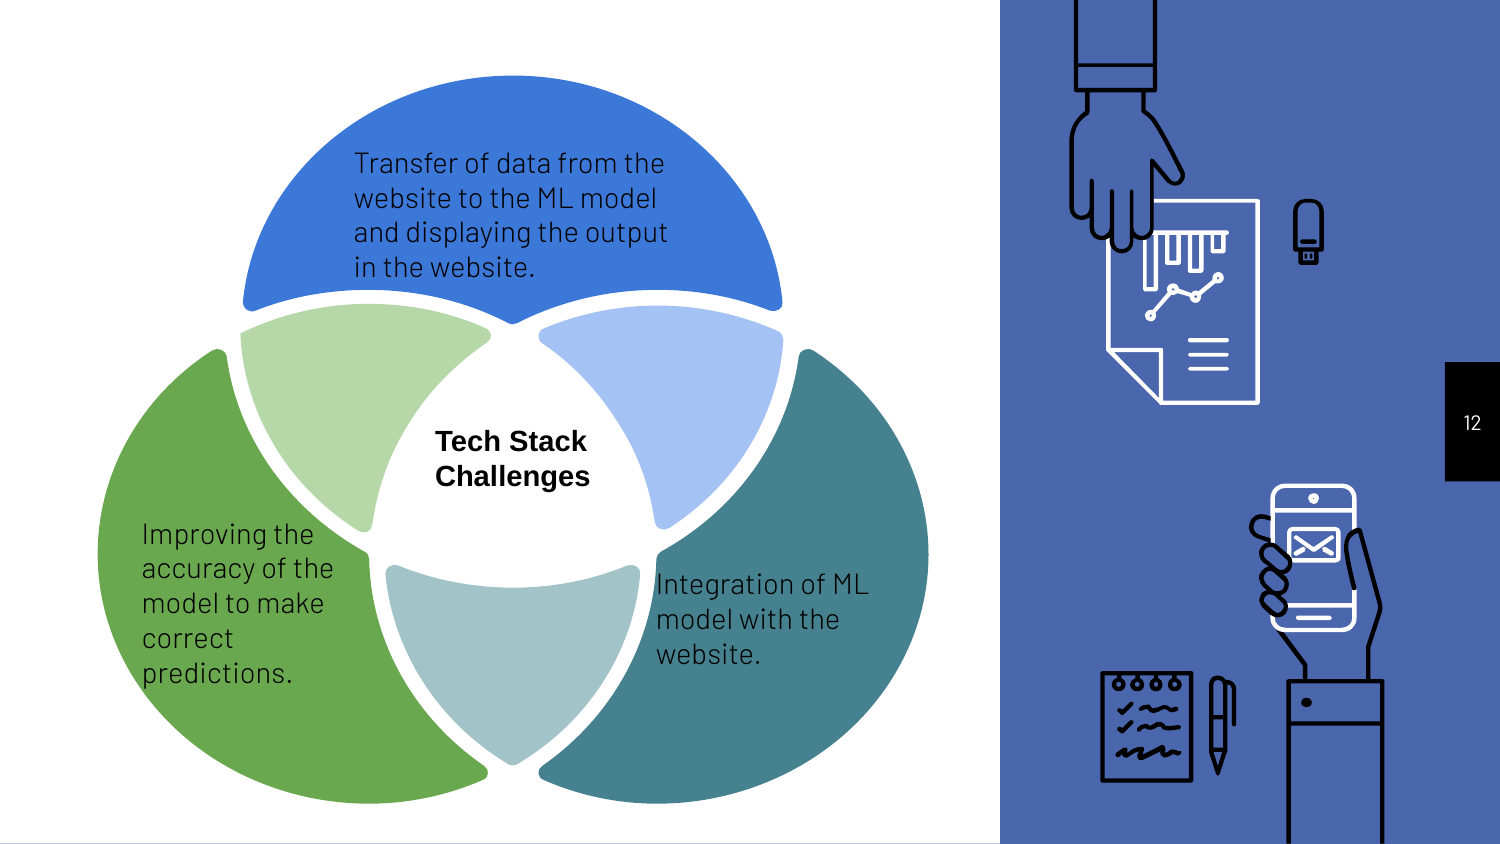

Transfer of data from the website to the ML model and displaying the output in the website.
12
Tech Stack Challenges
Improving the accuracy of the model to make correct predictions.
Integration of ML model with the website.